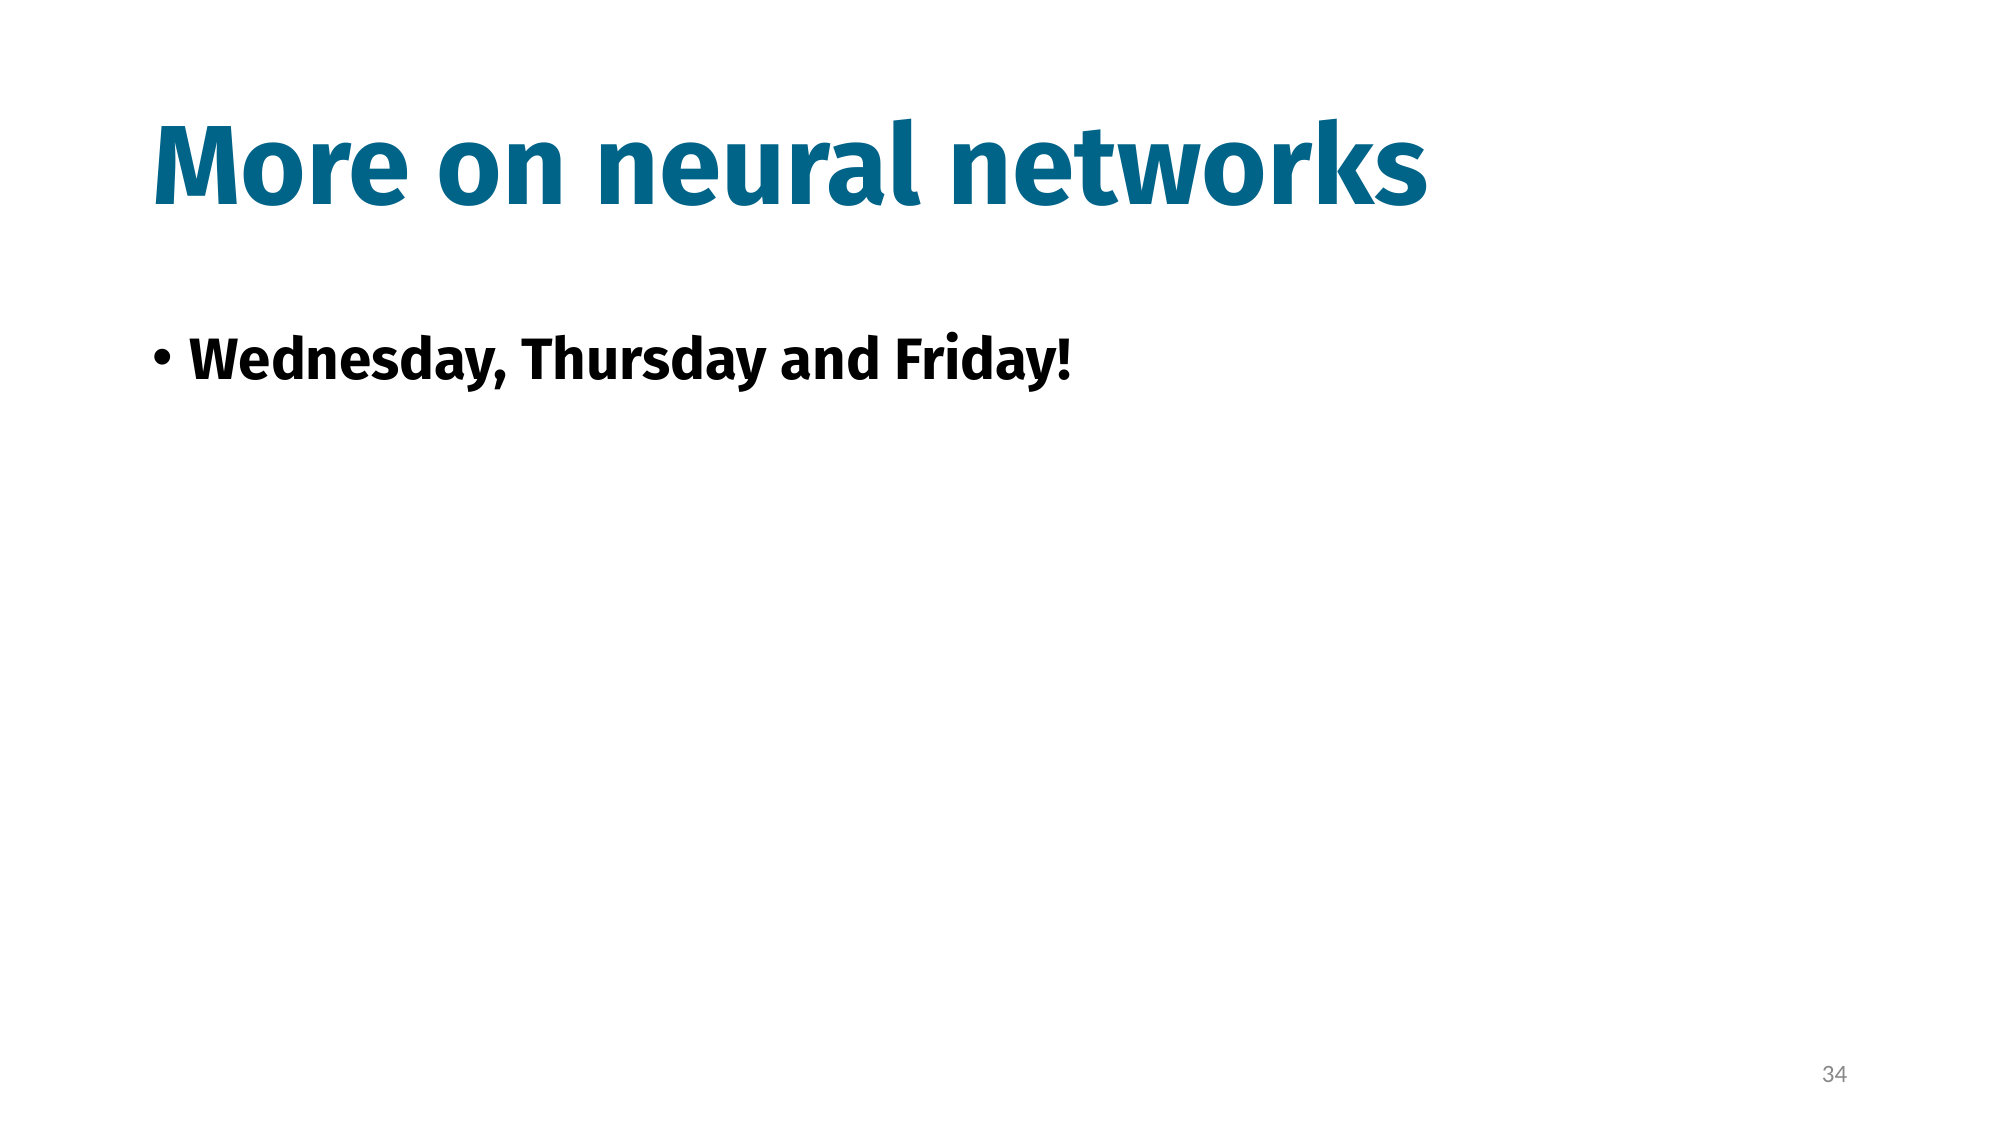

# More on neural networks
Wednesday, Thursday and Friday!
34